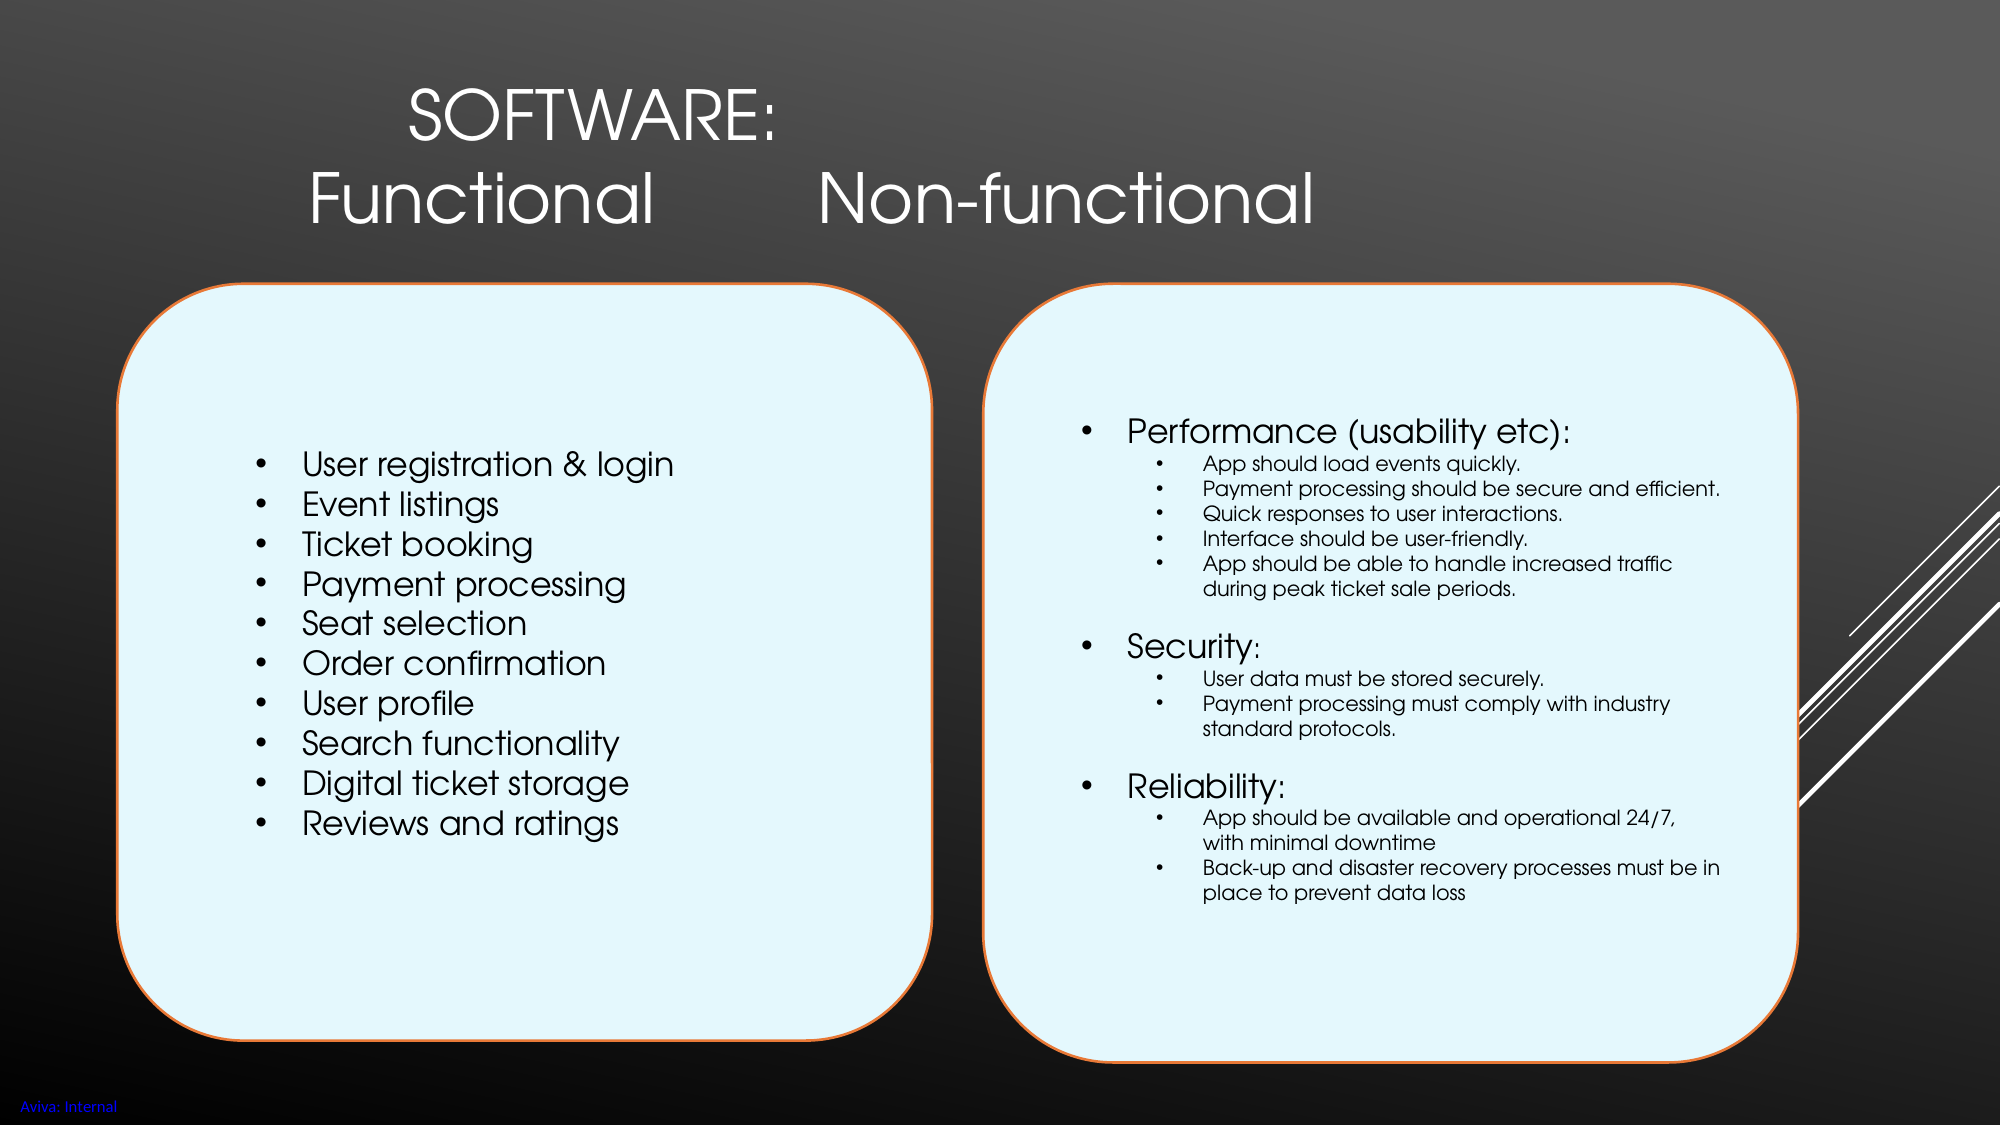

# SOFTWARE: Functional 				       Non-functional

Performance (usability etc):
App should load events quickly.
Payment processing should be secure and efficient.
Quick responses to user interactions.
Interface should be user-friendly.
App should be able to handle increased traffic during peak ticket sale periods.

Security:
User data must be stored securely.
Payment processing must comply with industry standard protocols.

Reliability:
App should be available and operational 24/7,  with minimal downtime
Back-up and disaster recovery processes must be in place to prevent data loss

User registration & login
Event listings
Ticket booking
Payment processing
Seat selection
Order confirmation
User profile
Search functionality
Digital ticket storage
Reviews and ratings